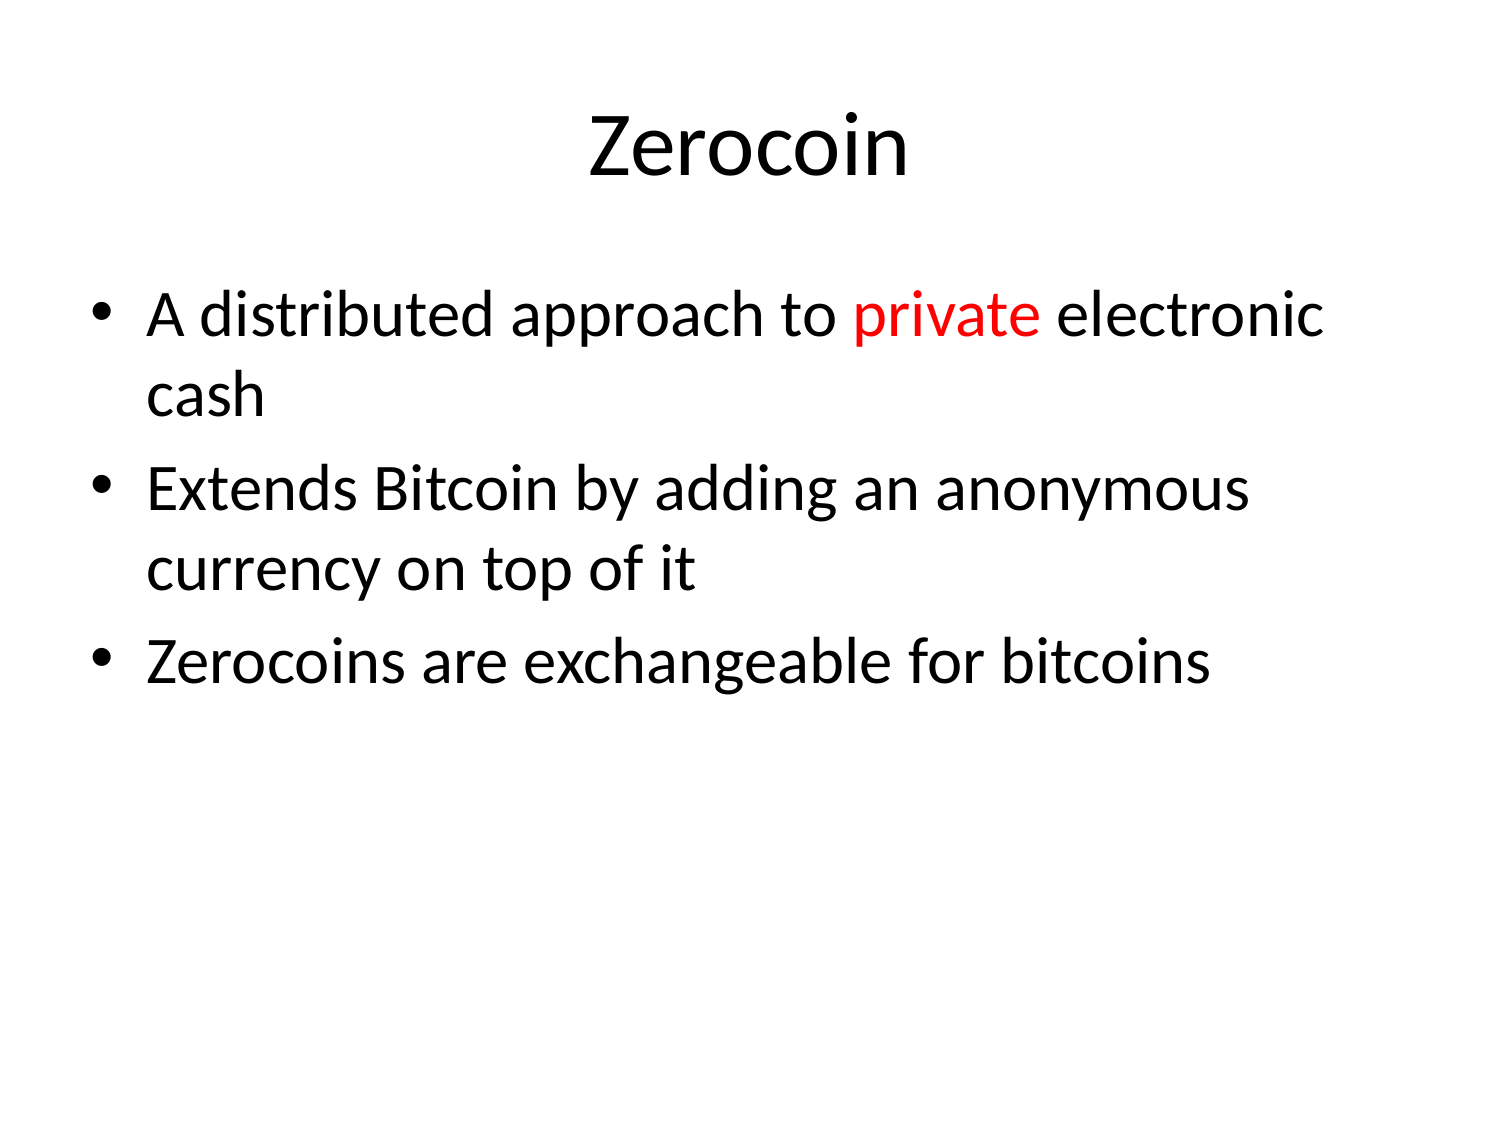

# Zerocoin
A distributed approach to private electronic cash
Extends Bitcoin by adding an anonymous currency on top of it
Zerocoins are exchangeable for bitcoins